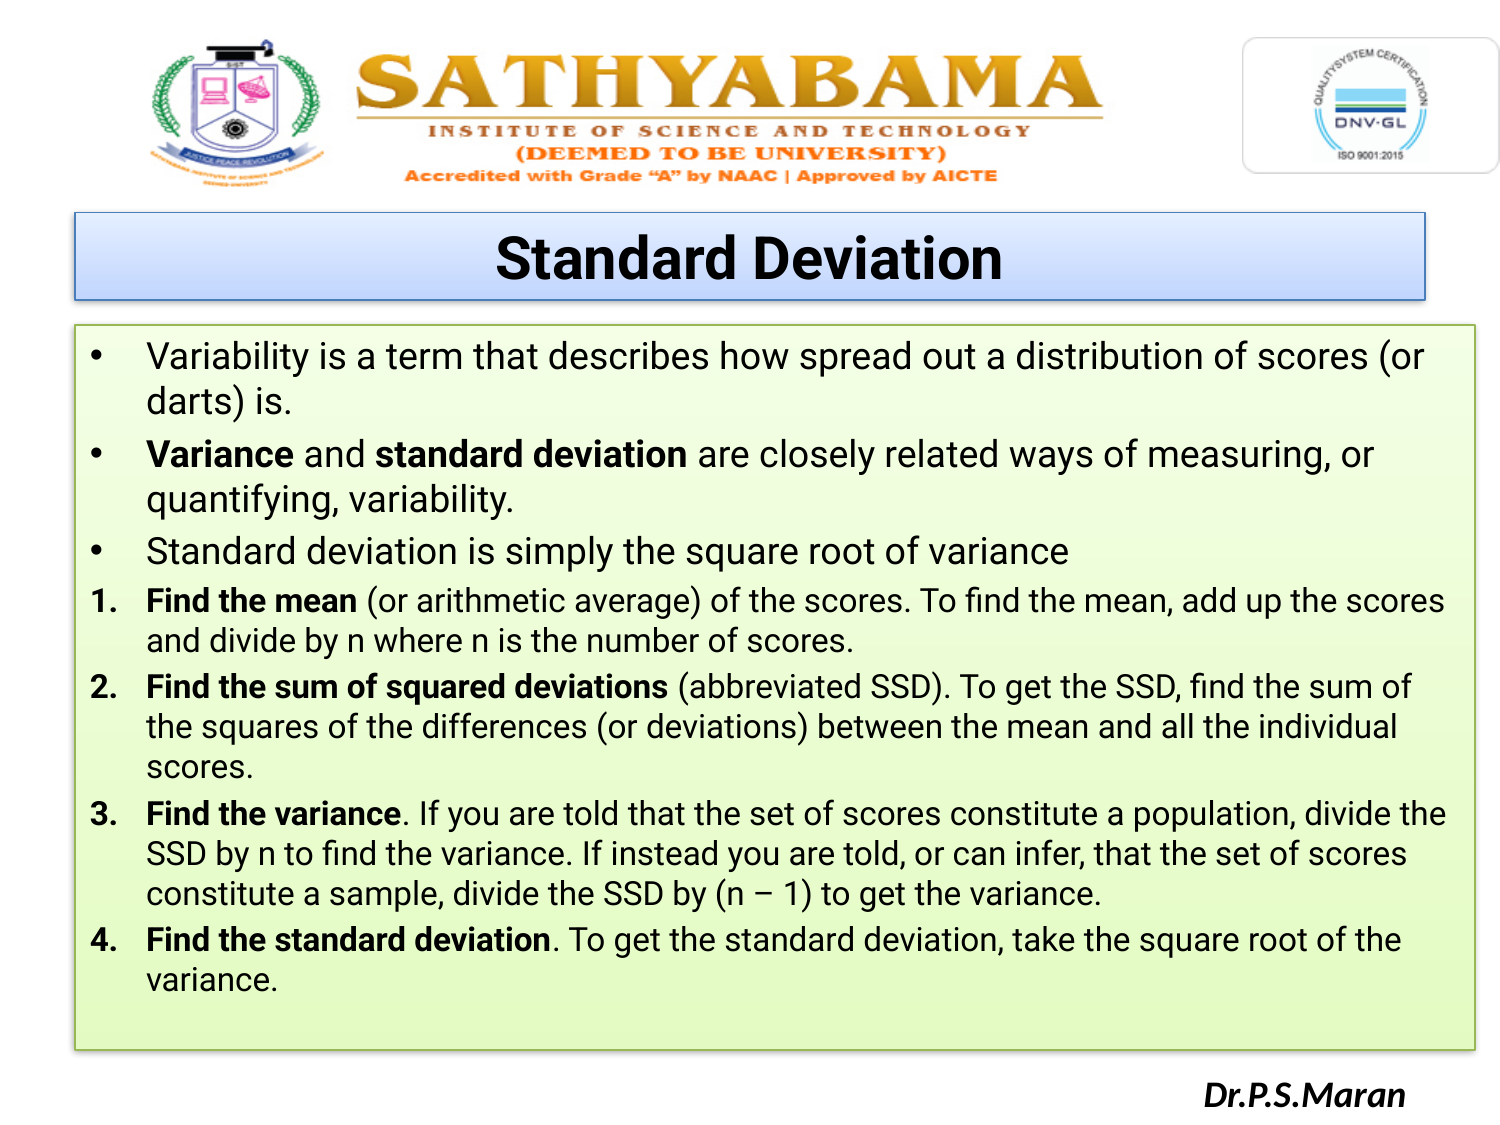

Standard Deviation
Variability is a term that describes how spread out a distribution of scores (or darts) is.
Variance and standard deviation are closely related ways of measuring, or quantifying, variability.
Standard deviation is simply the square root of variance
Find the mean (or arithmetic average) of the scores. To find the mean, add up the scores and divide by n where n is the number of scores.
Find the sum of squared deviations (abbreviated SSD). To get the SSD, find the sum of the squares of the differences (or deviations) between the mean and all the individual scores.
Find the variance. If you are told that the set of scores constitute a population, divide the SSD by n to find the variance. If instead you are told, or can infer, that the set of scores constitute a sample, divide the SSD by (n – 1) to get the variance.
Find the standard deviation. To get the standard deviation, take the square root of the variance.